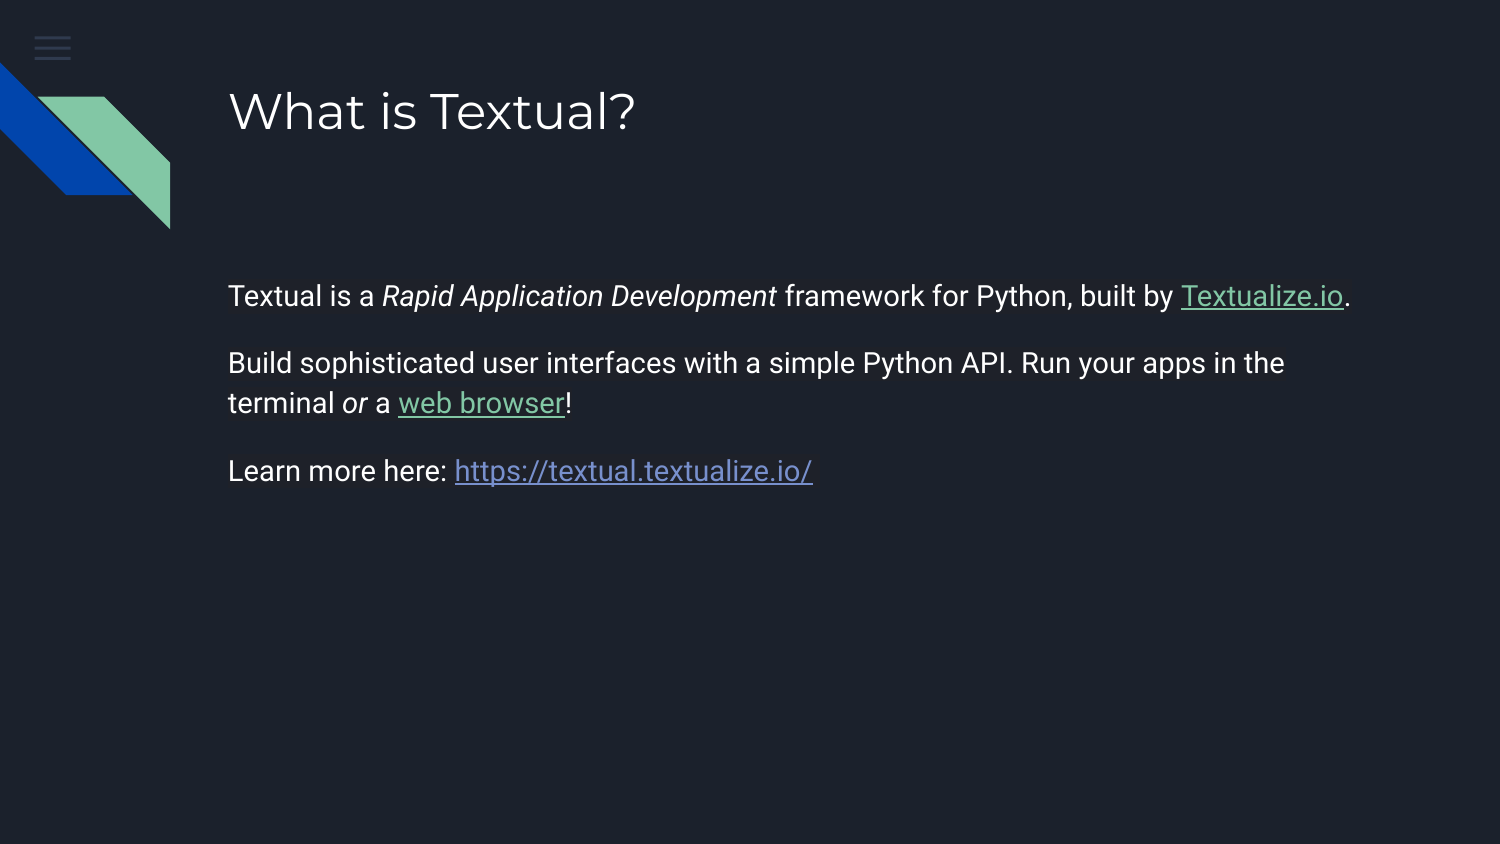

# What is Textual?
Textual is a Rapid Application Development framework for Python, built by Textualize.io.
Build sophisticated user interfaces with a simple Python API. Run your apps in the terminal or a web browser!
Learn more here: https://textual.textualize.io/